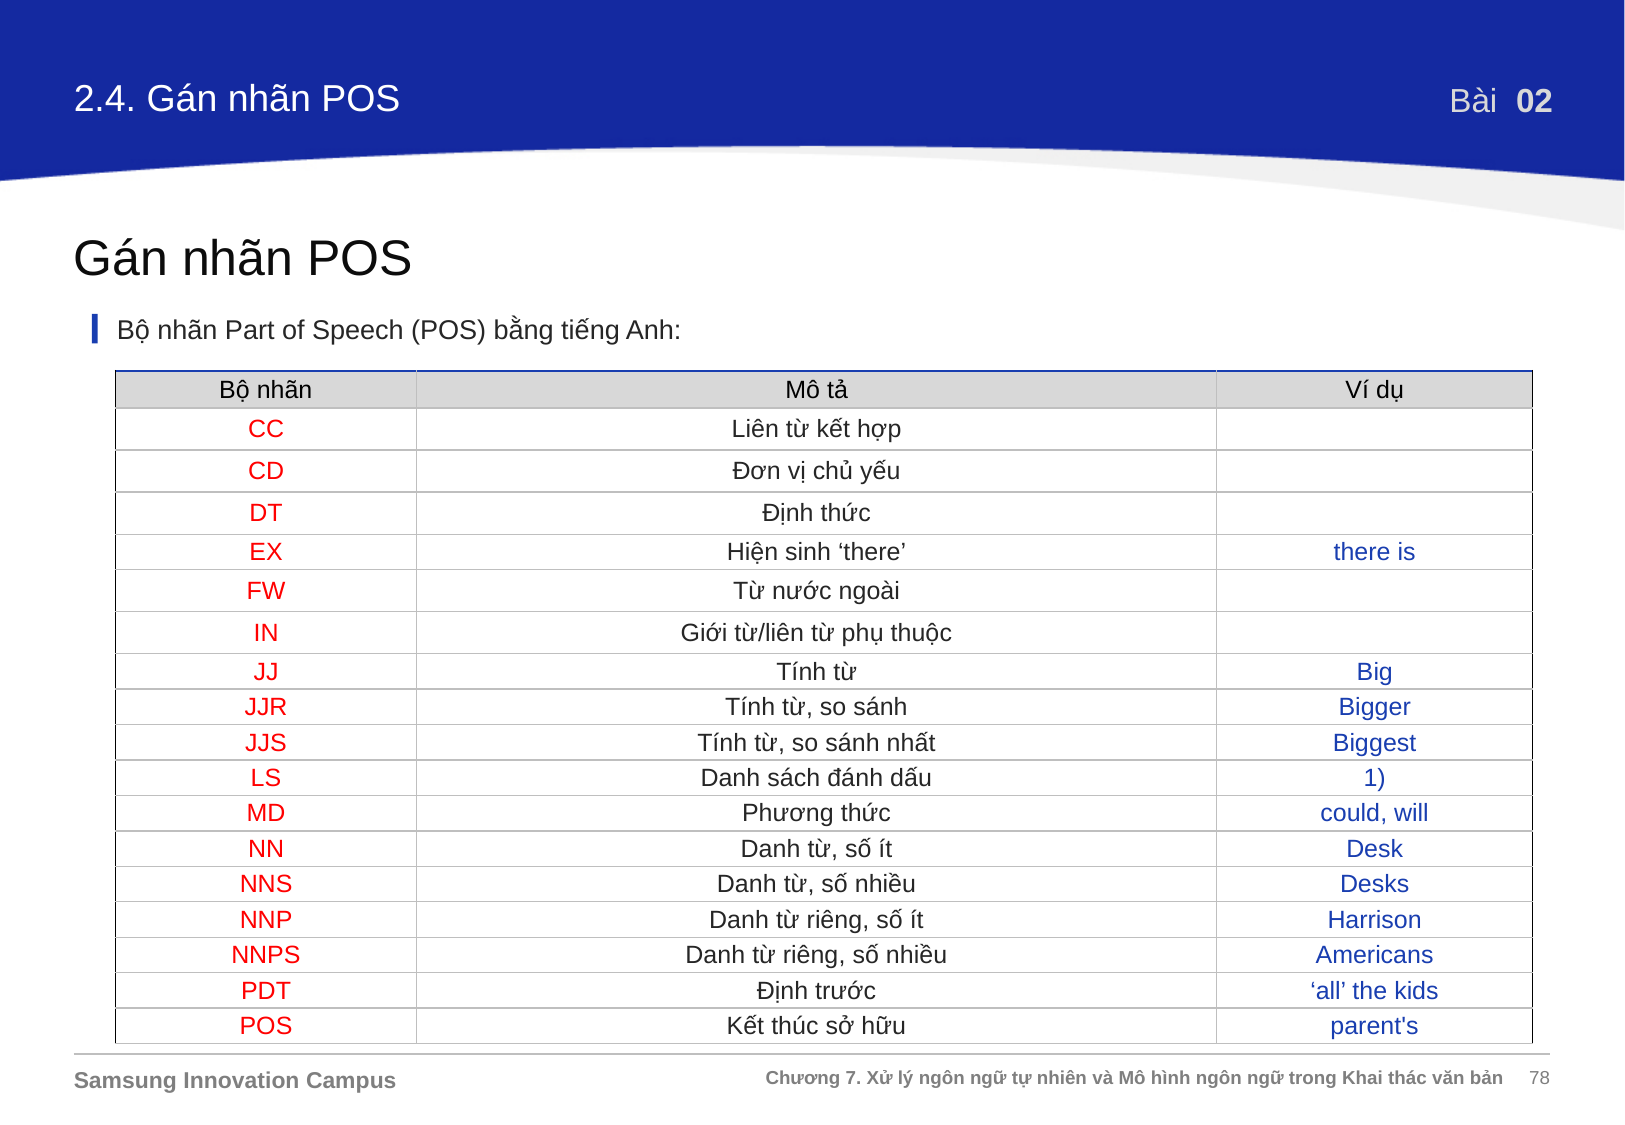

2.4. Gán nhãn POS
Bài  02
Gán nhãn POS
Bộ nhãn Part of Speech (POS) bằng tiếng Anh:

| Bộ nhãn | Mô tả | Ví dụ |
| --- | --- | --- |
| CC | Liên từ kết hợp |  |
| CD | Đơn vị chủ yếu |  |
| DT | Định thức |  |
| EX | Hiện sinh ‘there’ | there is |
| FW | Từ nước ngoài |  |
| IN | Giới từ/liên từ phụ thuộc |  |
| JJ | Tính từ | Big |
| JJR | Tính từ, so sánh | Bigger |
| JJS | Tính từ, so sánh nhất | Biggest |
| LS | Danh sách đánh dấu | 1) |
| MD | Phương thức | could, will |
| NN | Danh từ, số ít | Desk |
| NNS | Danh từ, số nhiều | Desks |
| NNP | Danh từ riêng, số ít | Harrison |
| NNPS | Danh từ riêng, số nhiều | Americans |
| PDT | Định trước | ‘all’ the kids |
| POS | Kết thúc sở hữu | parent's |